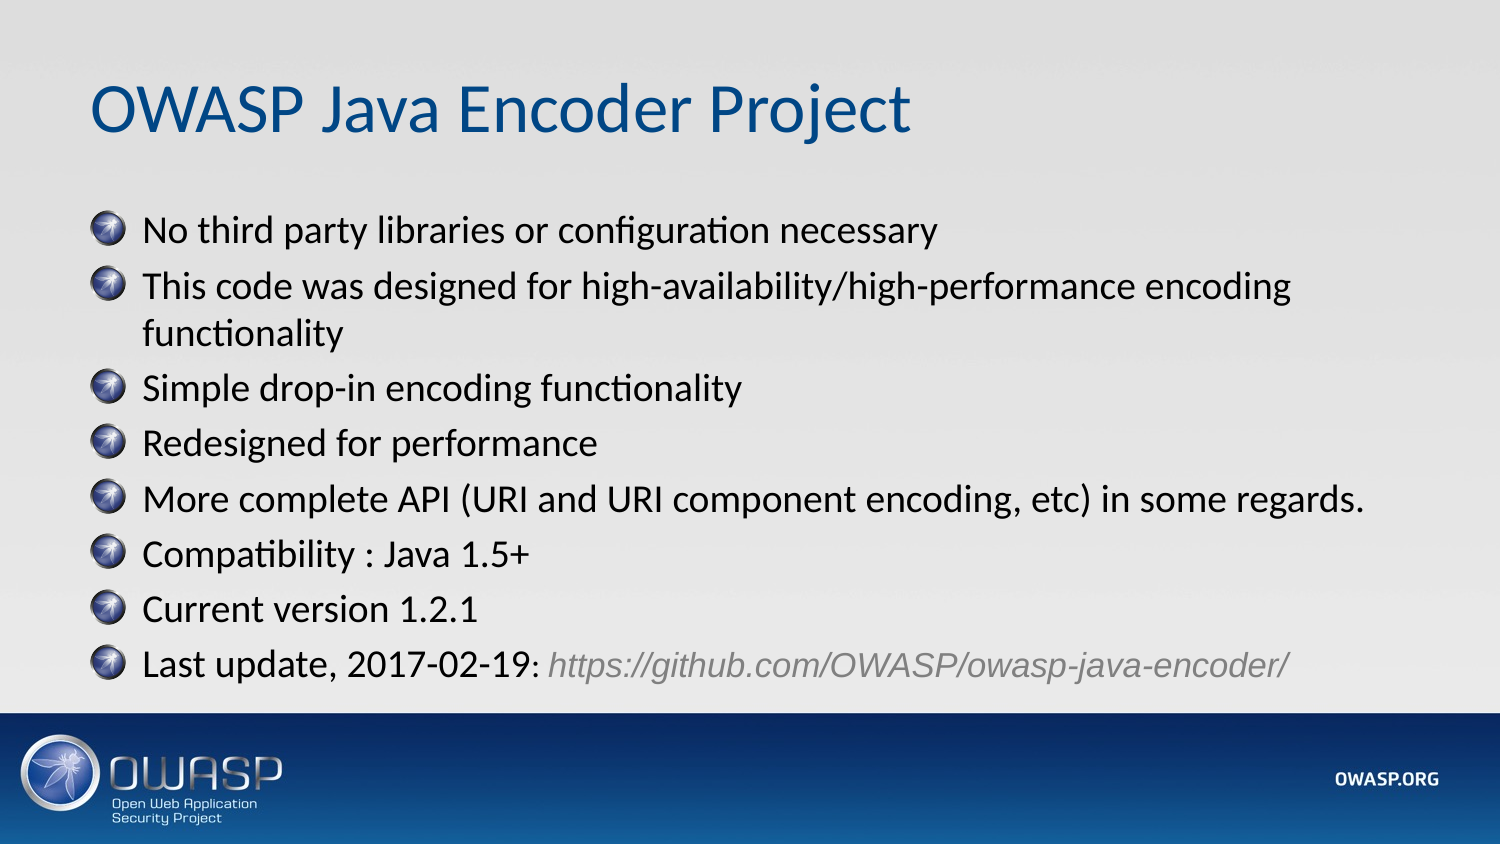

# OWASP Java Encoder Project
No third party libraries or configuration necessary
This code was designed for high-availability/high-performance encoding functionality
Simple drop-in encoding functionality
Redesigned for performance
More complete API (URI and URI component encoding, etc) in some regards.
Compatibility : Java 1.5+
Current version 1.2.1
Last update, 2017-02-19: https://github.com/OWASP/owasp-java-encoder/